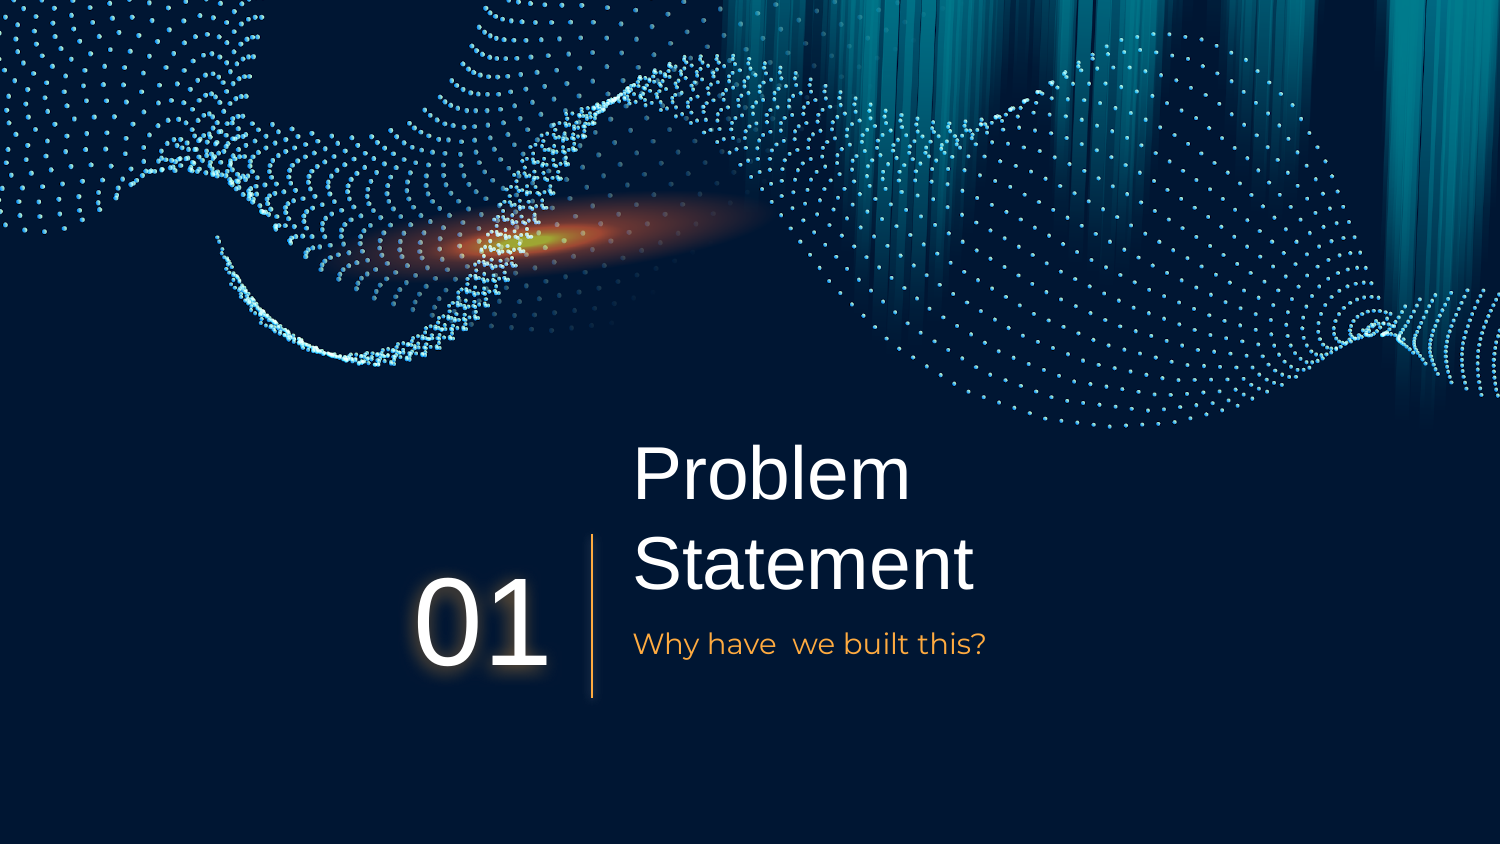

# Problem Statement
01
Why have  we built this?